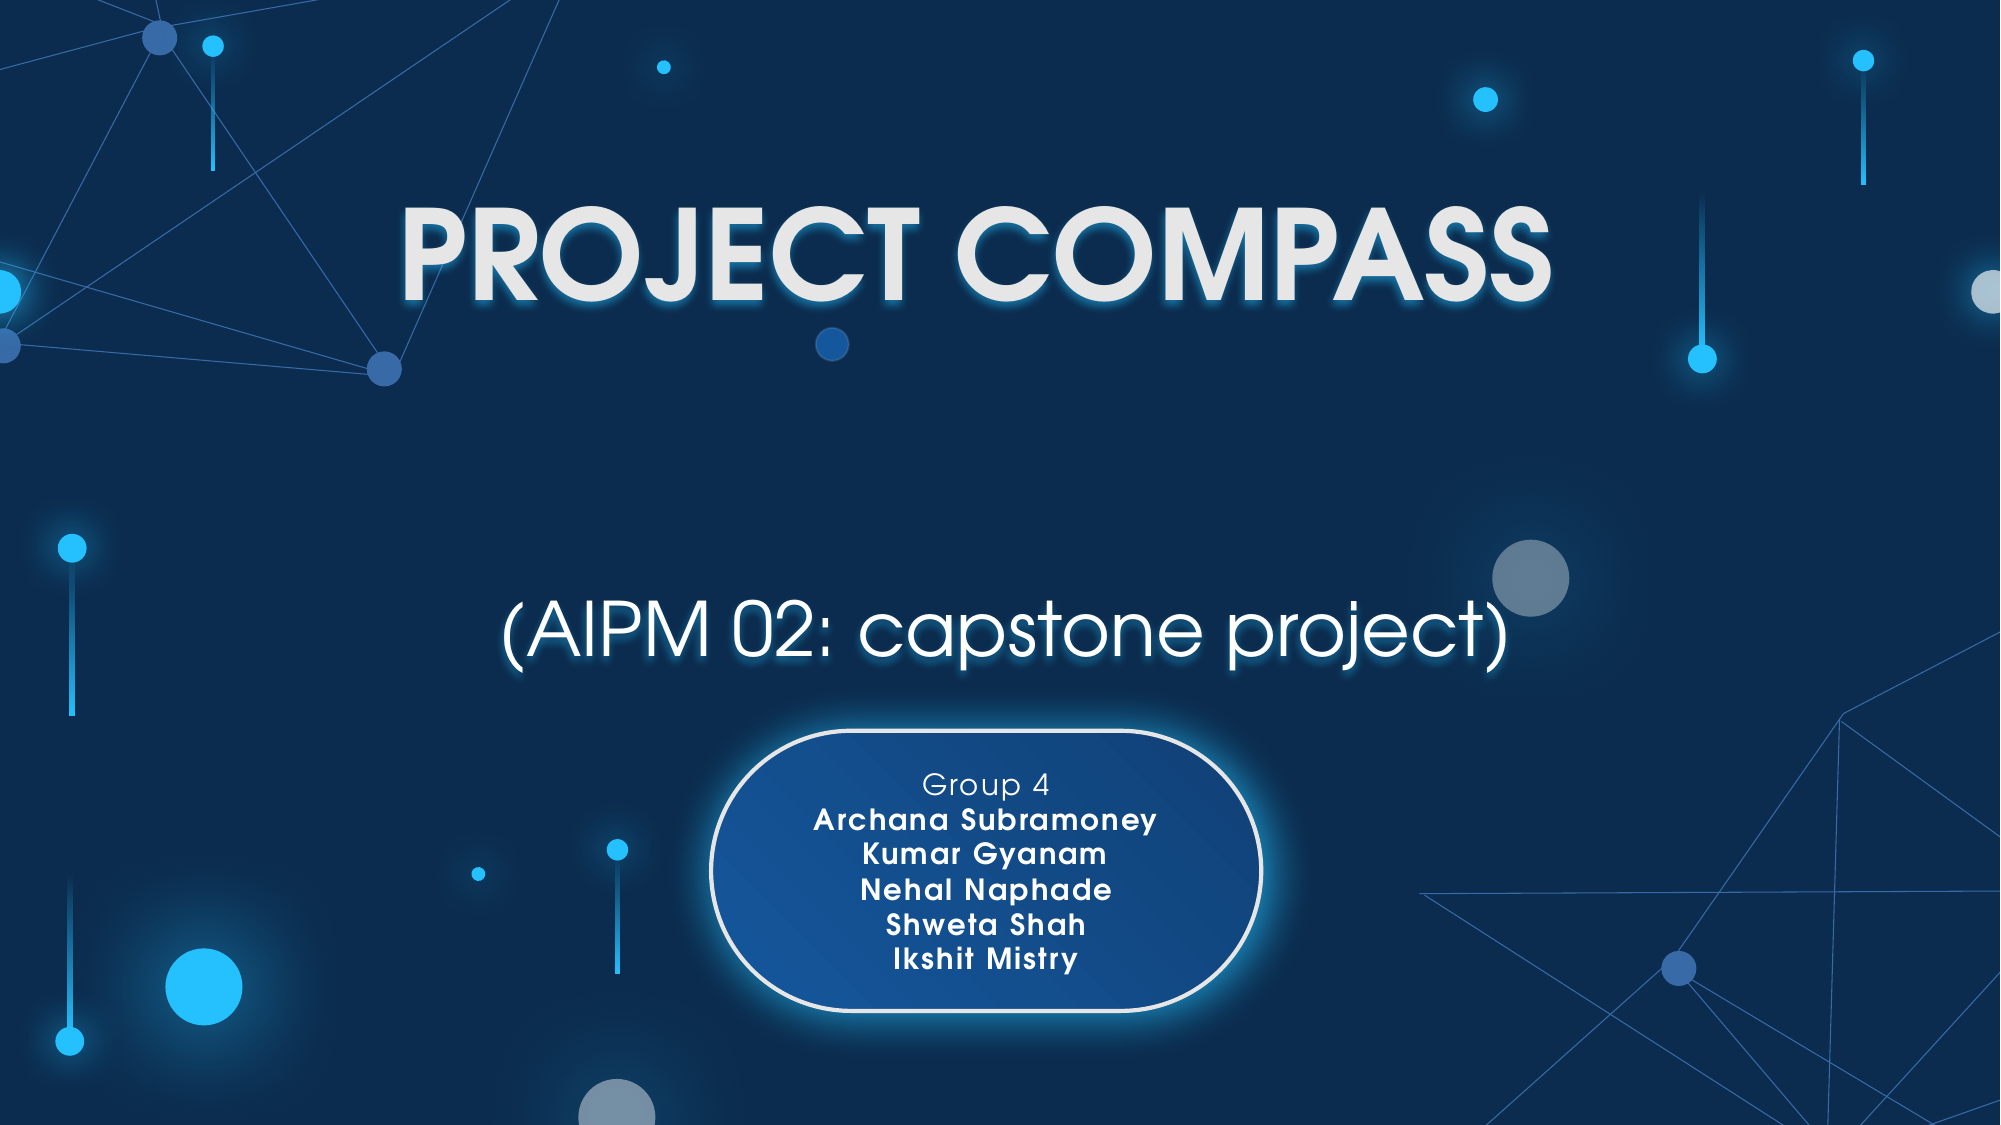

PROJECT COMPASS

(AIPM 02: capstone project)

Group 4
Archana Subramoney
Kumar Gyanam
Nehal Naphade
Shweta Shah
Ikshit Mistry